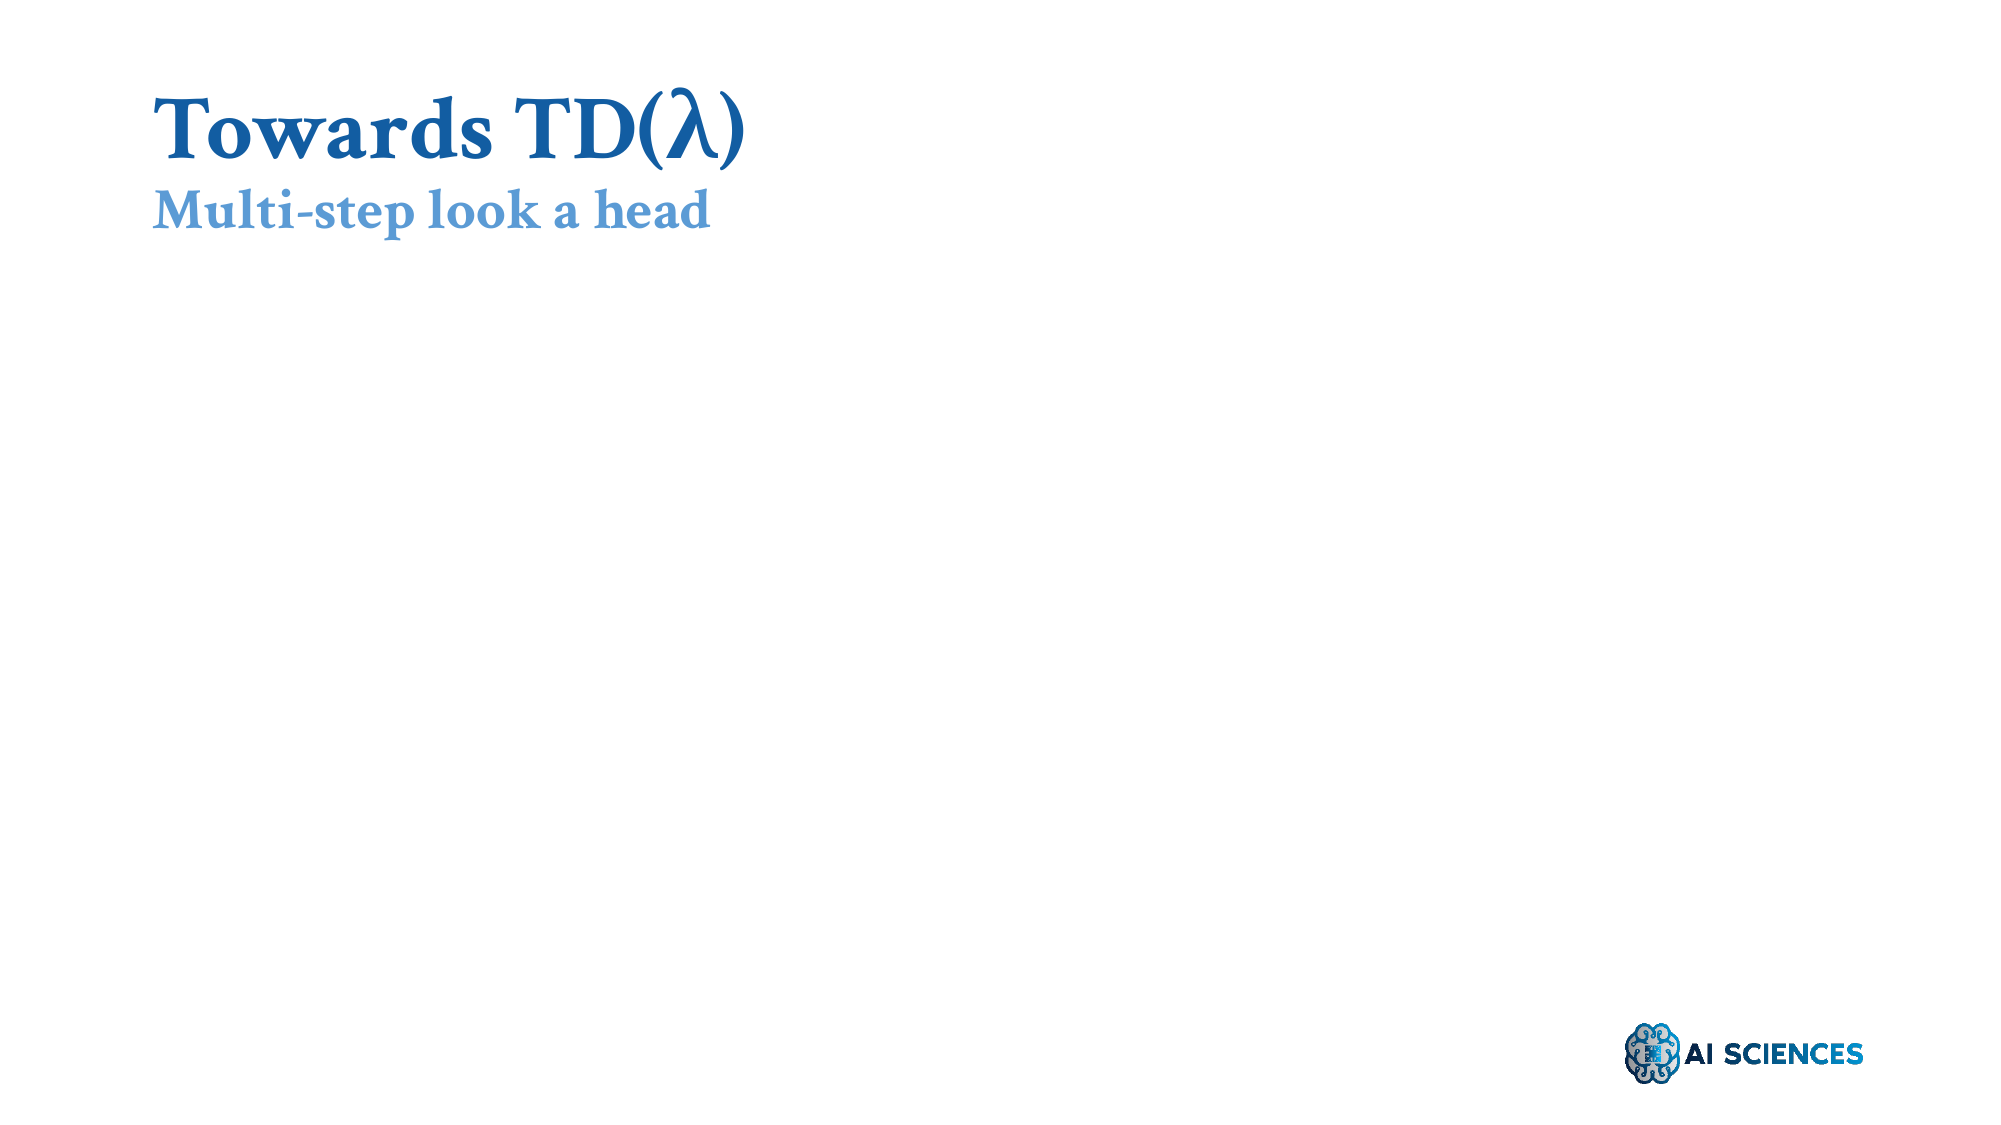

# Towards TD(λ) Multi-step look a head